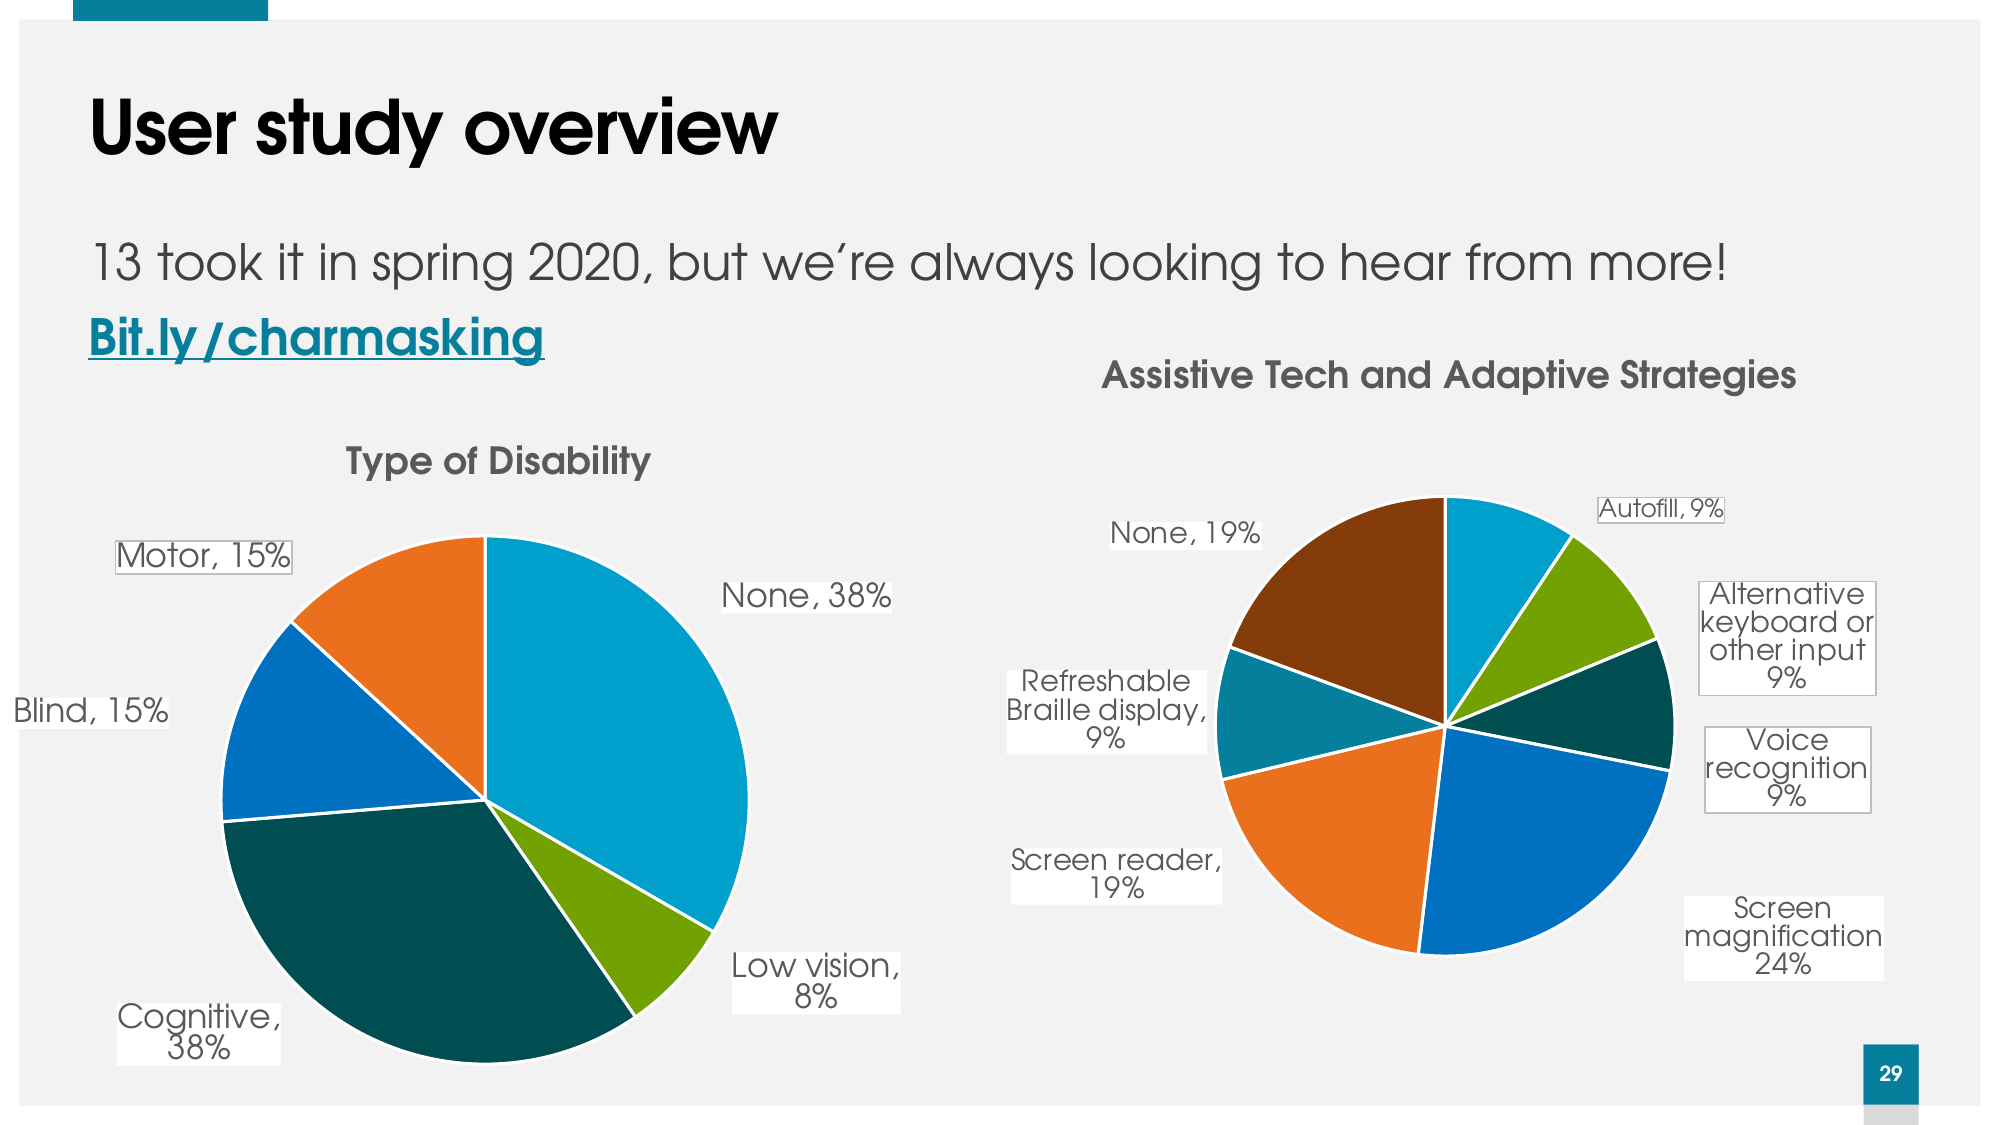

# User study overview
13 took it in spring 2020, but we’re always looking to hear from more!   Bit.ly/charmasking

### Chart: Assistive Tech and Adaptive Strategies

| Category | Assistive Tech & Adaptive Strategies |
|---|---|
| Autofill | 0.15 |
| Alternative keyboard or other input | 0.15 |
| Voice recognition | 0.15 |
| Screen magnification | 0.38 |
| Screen reader | 0.31 |
| Refreshable Braille display | 0.15 |
| None | 0.31 |

### Chart: Type of Disability

| Category | Type of Disability |
|---|---|
| None | 0.38 |
| Low vision | 0.08 |
| Cognitive | 0.38 |
| Blind | 0.15 |
| Motor | 0.15 |